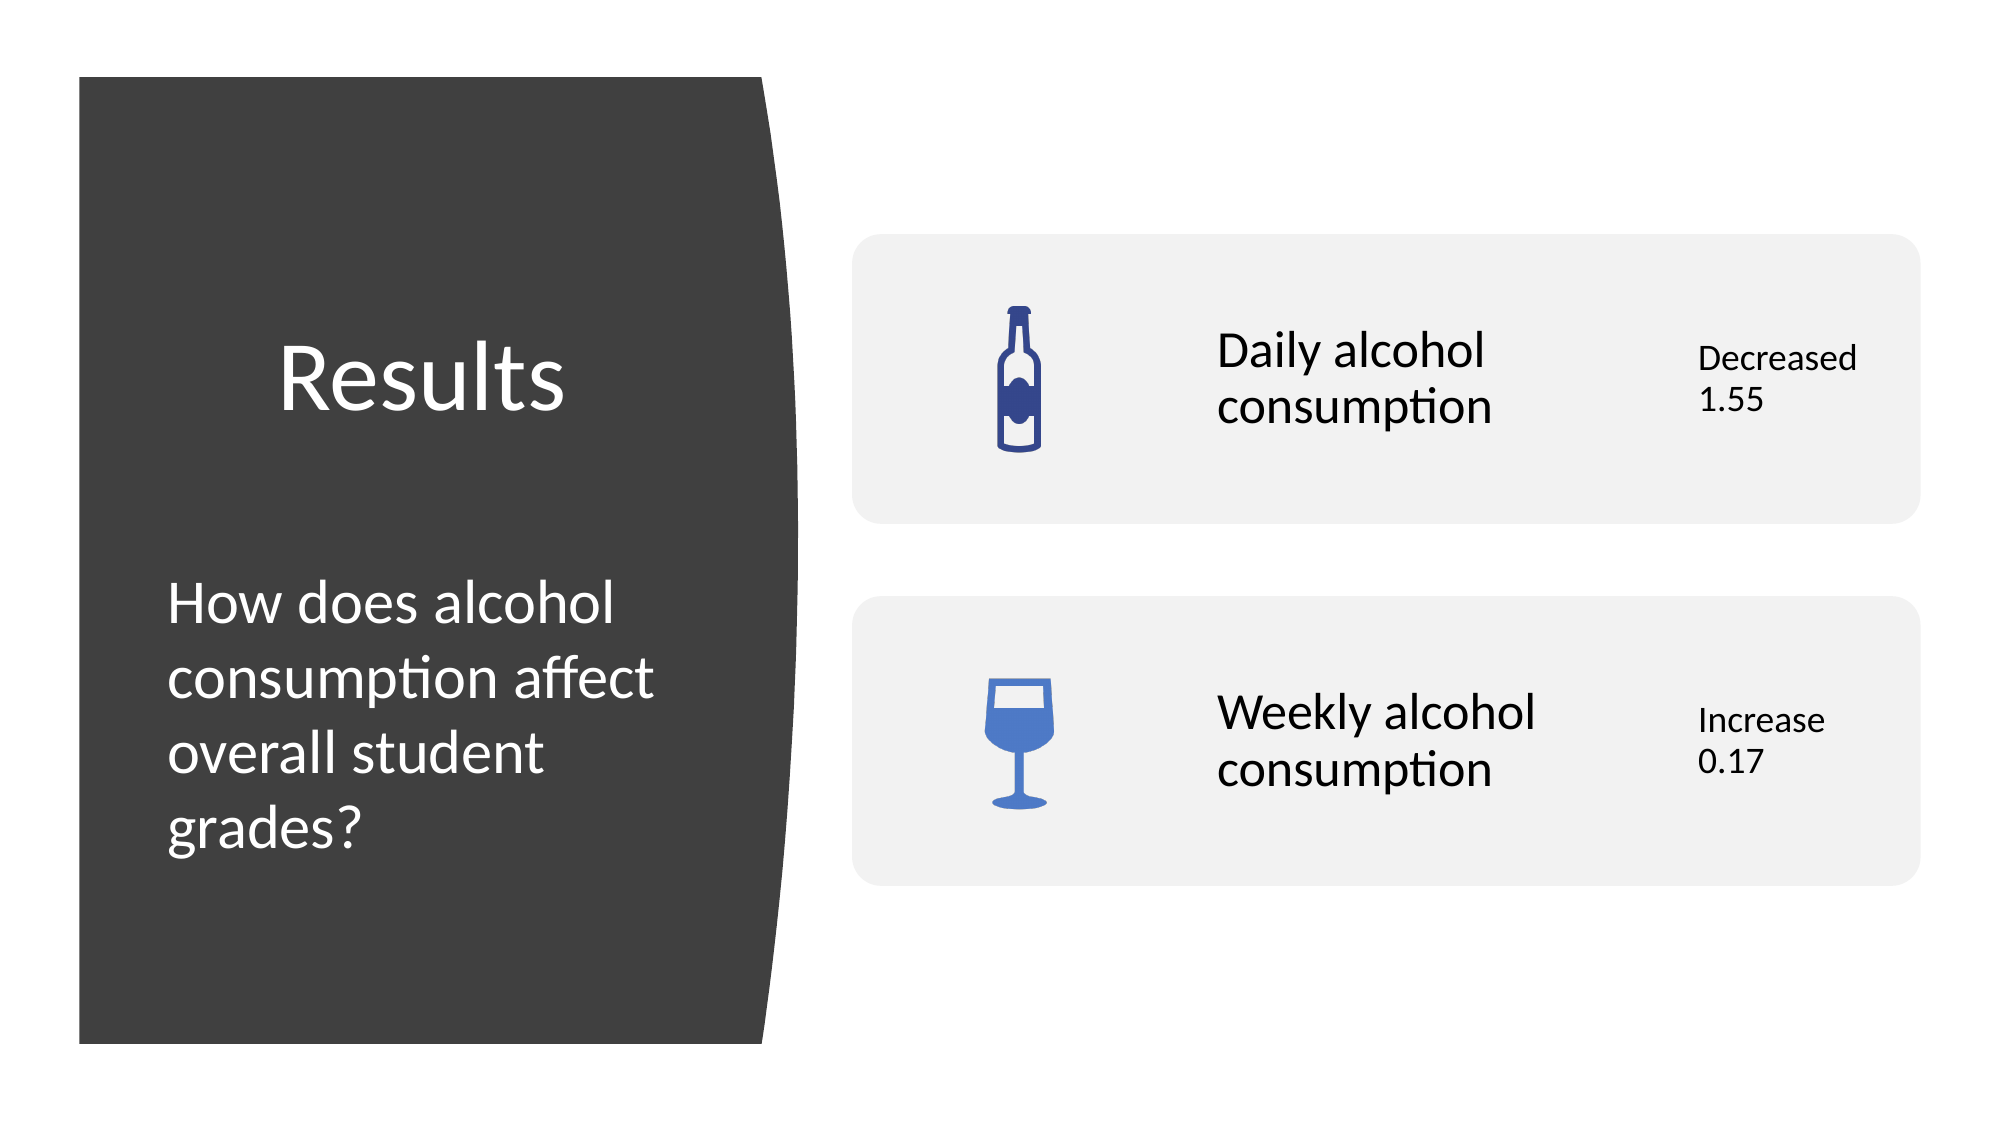

Daily alcohol consumption
Decreased 1.55
Weekly alcohol consumption
Increase 0.17

# Results
How does alcohol consumption affect overall student grades?